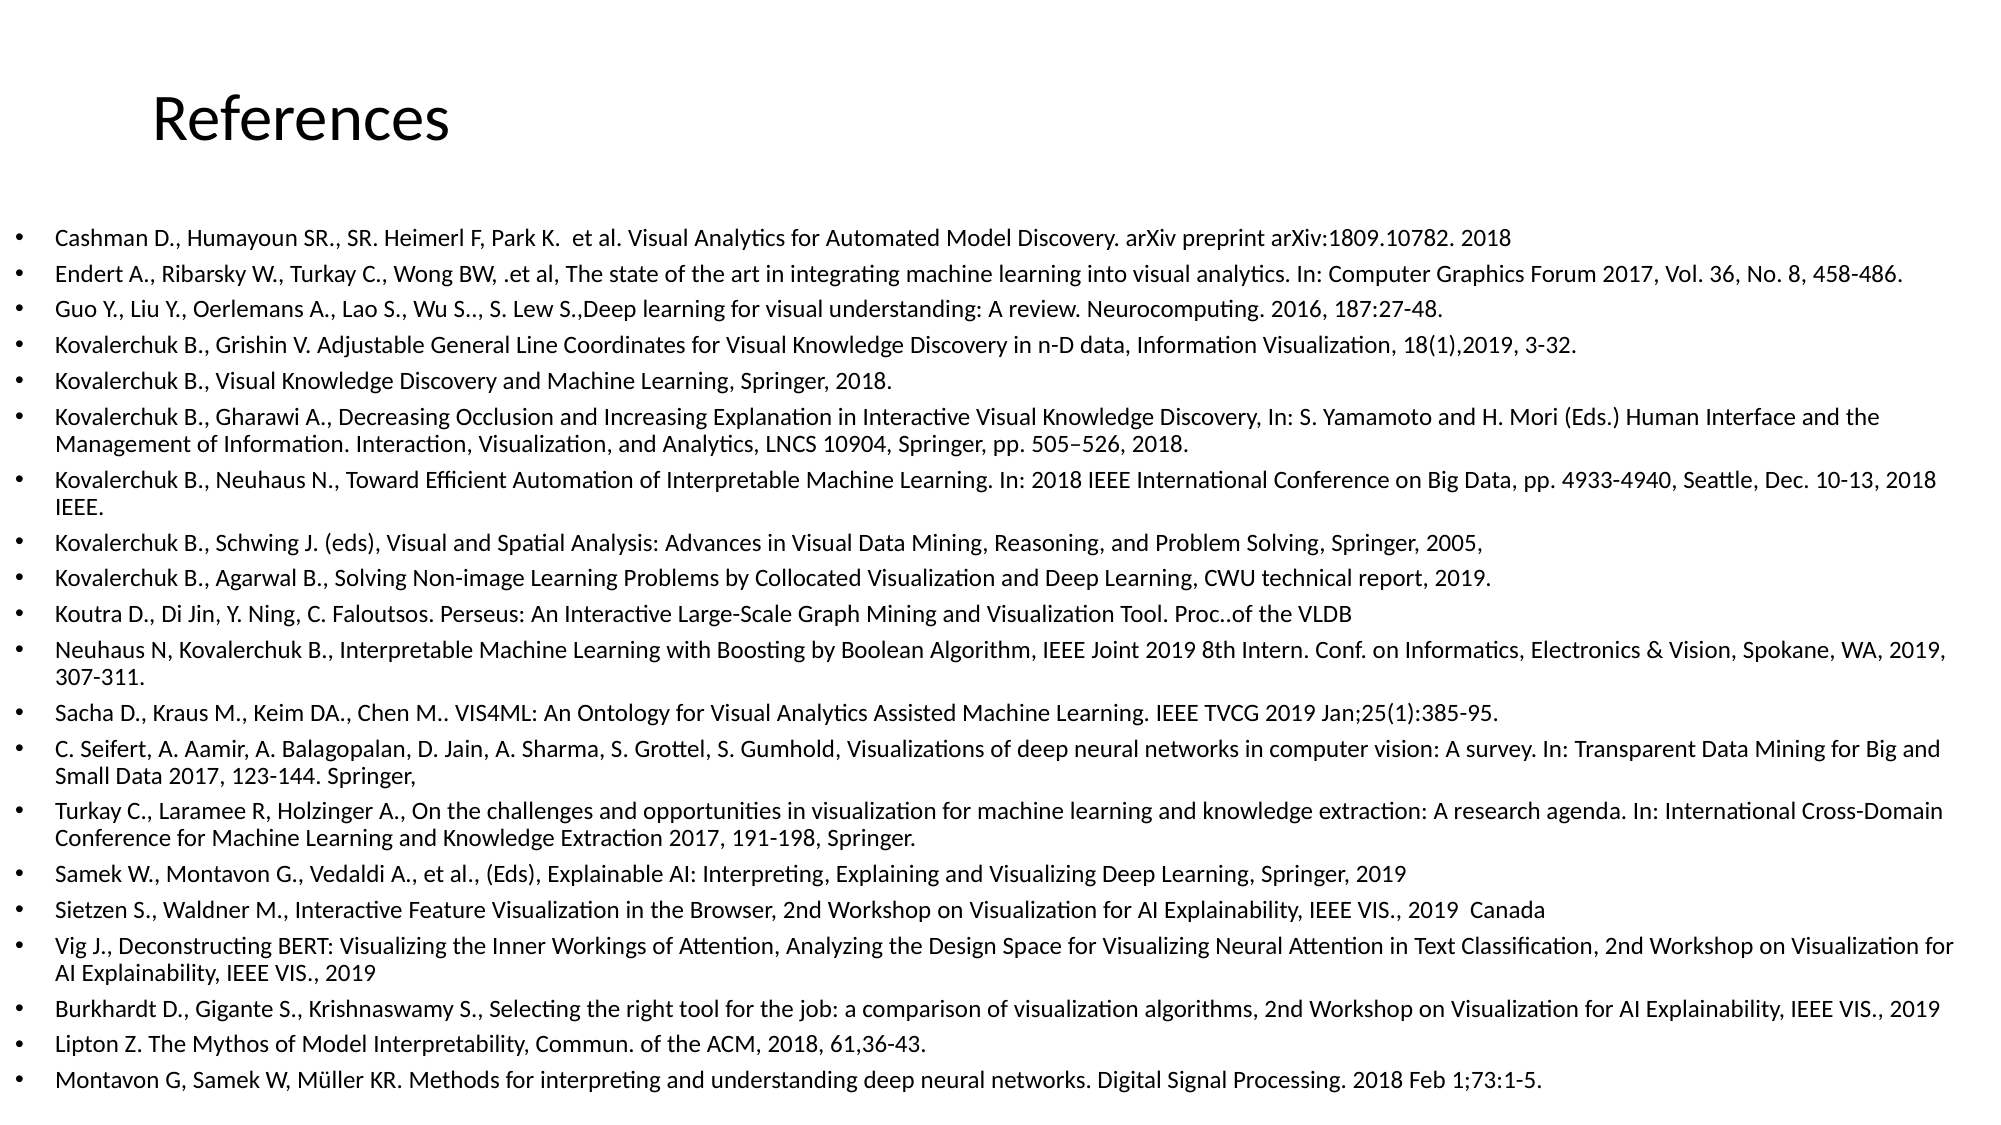

# References
Cashman D., Humayoun SR., SR. Heimerl F, Park K.  et al. Visual Analytics for Automated Model Discovery. arXiv preprint arXiv:1809.10782. 2018
Endert A., Ribarsky W., Turkay C., Wong BW, .et al, The state of the art in integrating machine learning into visual analytics. In: Computer Graphics Forum 2017, Vol. 36, No. 8, 458-486.
Guo Y., Liu Y., Oerlemans A., Lao S., Wu S.., S. Lew S.,Deep learning for visual understanding: A review. Neurocomputing. 2016, 187:27-48.
Kovalerchuk B., Grishin V. Adjustable General Line Coordinates for Visual Knowledge Discovery in n-D data, Information Visualization, 18(1),2019, 3-32.
Kovalerchuk B., Visual Knowledge Discovery and Machine Learning, Springer, 2018.
Kovalerchuk B., Gharawi A., Decreasing Occlusion and Increasing Explanation in Interactive Visual Knowledge Discovery, In: S. Yamamoto and H. Mori (Eds.) Human Interface and the Management of Information. Interaction, Visualization, and Analytics, LNCS 10904, Springer, pp. 505–526, 2018.
Kovalerchuk B., Neuhaus N., Toward Efficient Automation of Interpretable Machine Learning. In: 2018 IEEE International Conference on Big Data, pp. 4933-4940, Seattle, Dec. 10-13, 2018 IEEE.
Kovalerchuk B., Schwing J. (eds), Visual and Spatial Analysis: Advances in Visual Data Mining, Reasoning, and Problem Solving, Springer, 2005,
Kovalerchuk B., Agarwal B., Solving Non-image Learning Problems by Collocated Visualization and Deep Learning, CWU technical report, 2019.
Koutra D., Di Jin, Y. Ning, C. Faloutsos. Perseus: An Interactive Large-Scale Graph Mining and Visualization Tool. Proc..of the VLDB
Neuhaus N, Kovalerchuk B., Interpretable Machine Learning with Boosting by Boolean Algorithm, IEEE Joint 2019 8th Intern. Conf. on Informatics, Electronics & Vision, Spokane, WA, 2019, 307-311.
Sacha D., Kraus M., Keim DA., Chen M.. VIS4ML: An Ontology for Visual Analytics Assisted Machine Learning. IEEE TVCG 2019 Jan;25(1):385-95.
C. Seifert, A. Aamir, A. Balagopalan, D. Jain, A. Sharma, S. Grottel, S. Gumhold, Visualizations of deep neural networks in computer vision: A survey. In: Transparent Data Mining for Big and Small Data 2017, 123-144. Springer,
Turkay C., Laramee R, Holzinger A., On the challenges and opportunities in visualization for machine learning and knowledge extraction: A research agenda. In: International Cross-Domain Conference for Machine Learning and Knowledge Extraction 2017, 191-198, Springer.
Samek W., Montavon G., Vedaldi A., et al., (Eds), Explainable AI: Interpreting, Explaining and Visualizing Deep Learning, Springer, 2019
Sietzen S., Waldner M., Interactive Feature Visualization in the Browser, 2nd Workshop on Visualization for AI Explainability, IEEE VIS., 2019  Canada
Vig J., Deconstructing BERT: Visualizing the Inner Workings of Attention, Analyzing the Design Space for Visualizing Neural Attention in Text Classification, 2nd Workshop on Visualization for AI Explainability, IEEE VIS., 2019
Burkhardt D., Gigante S., Krishnaswamy S., Selecting the right tool for the job: a comparison of visualization algorithms, 2nd Workshop on Visualization for AI Explainability, IEEE VIS., 2019
Lipton Z. The Mythos of Model Interpretability, Commun. of the ACM, 2018, 61,36-43.
Montavon G, Samek W, Müller KR. Methods for interpreting and understanding deep neural networks. Digital Signal Processing. 2018 Feb 1;73:1-5.